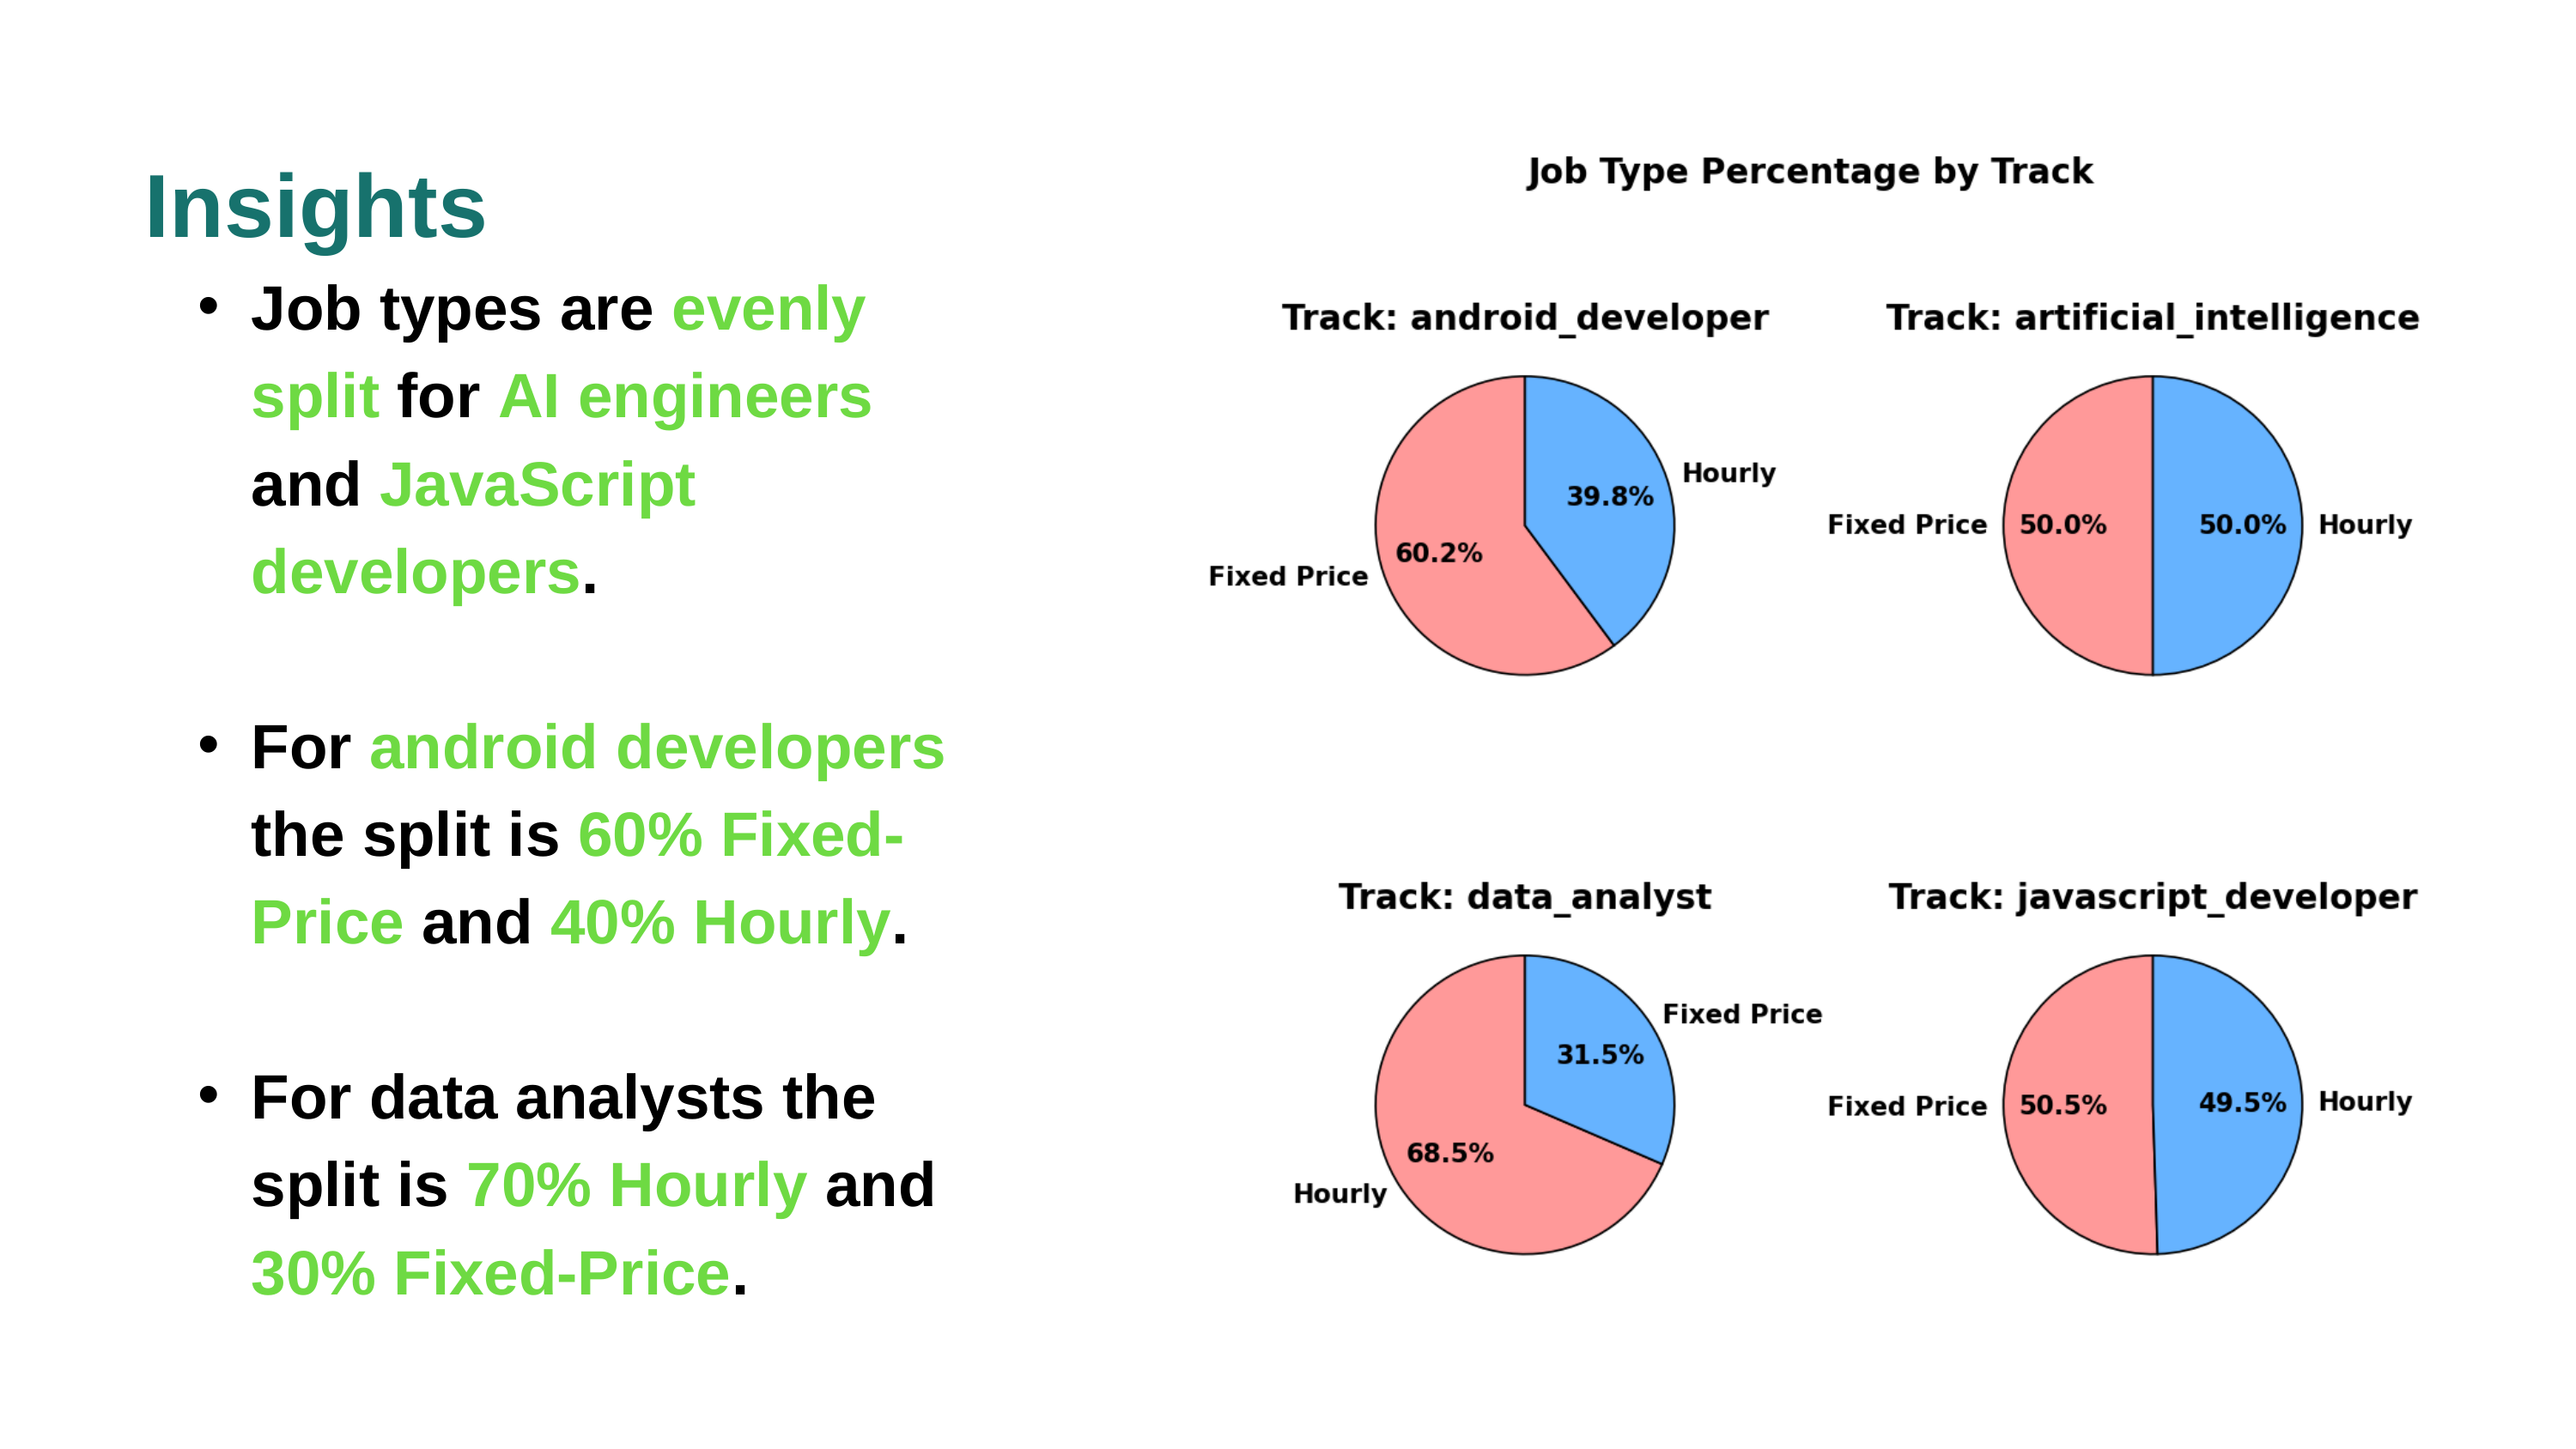

Insights
Job types are evenly split for AI engineers and JavaScript developers.

For android developers the split is 60% Fixed-Price and 40% Hourly.

For data analysts the split is 70% Hourly and 30% Fixed-Price.